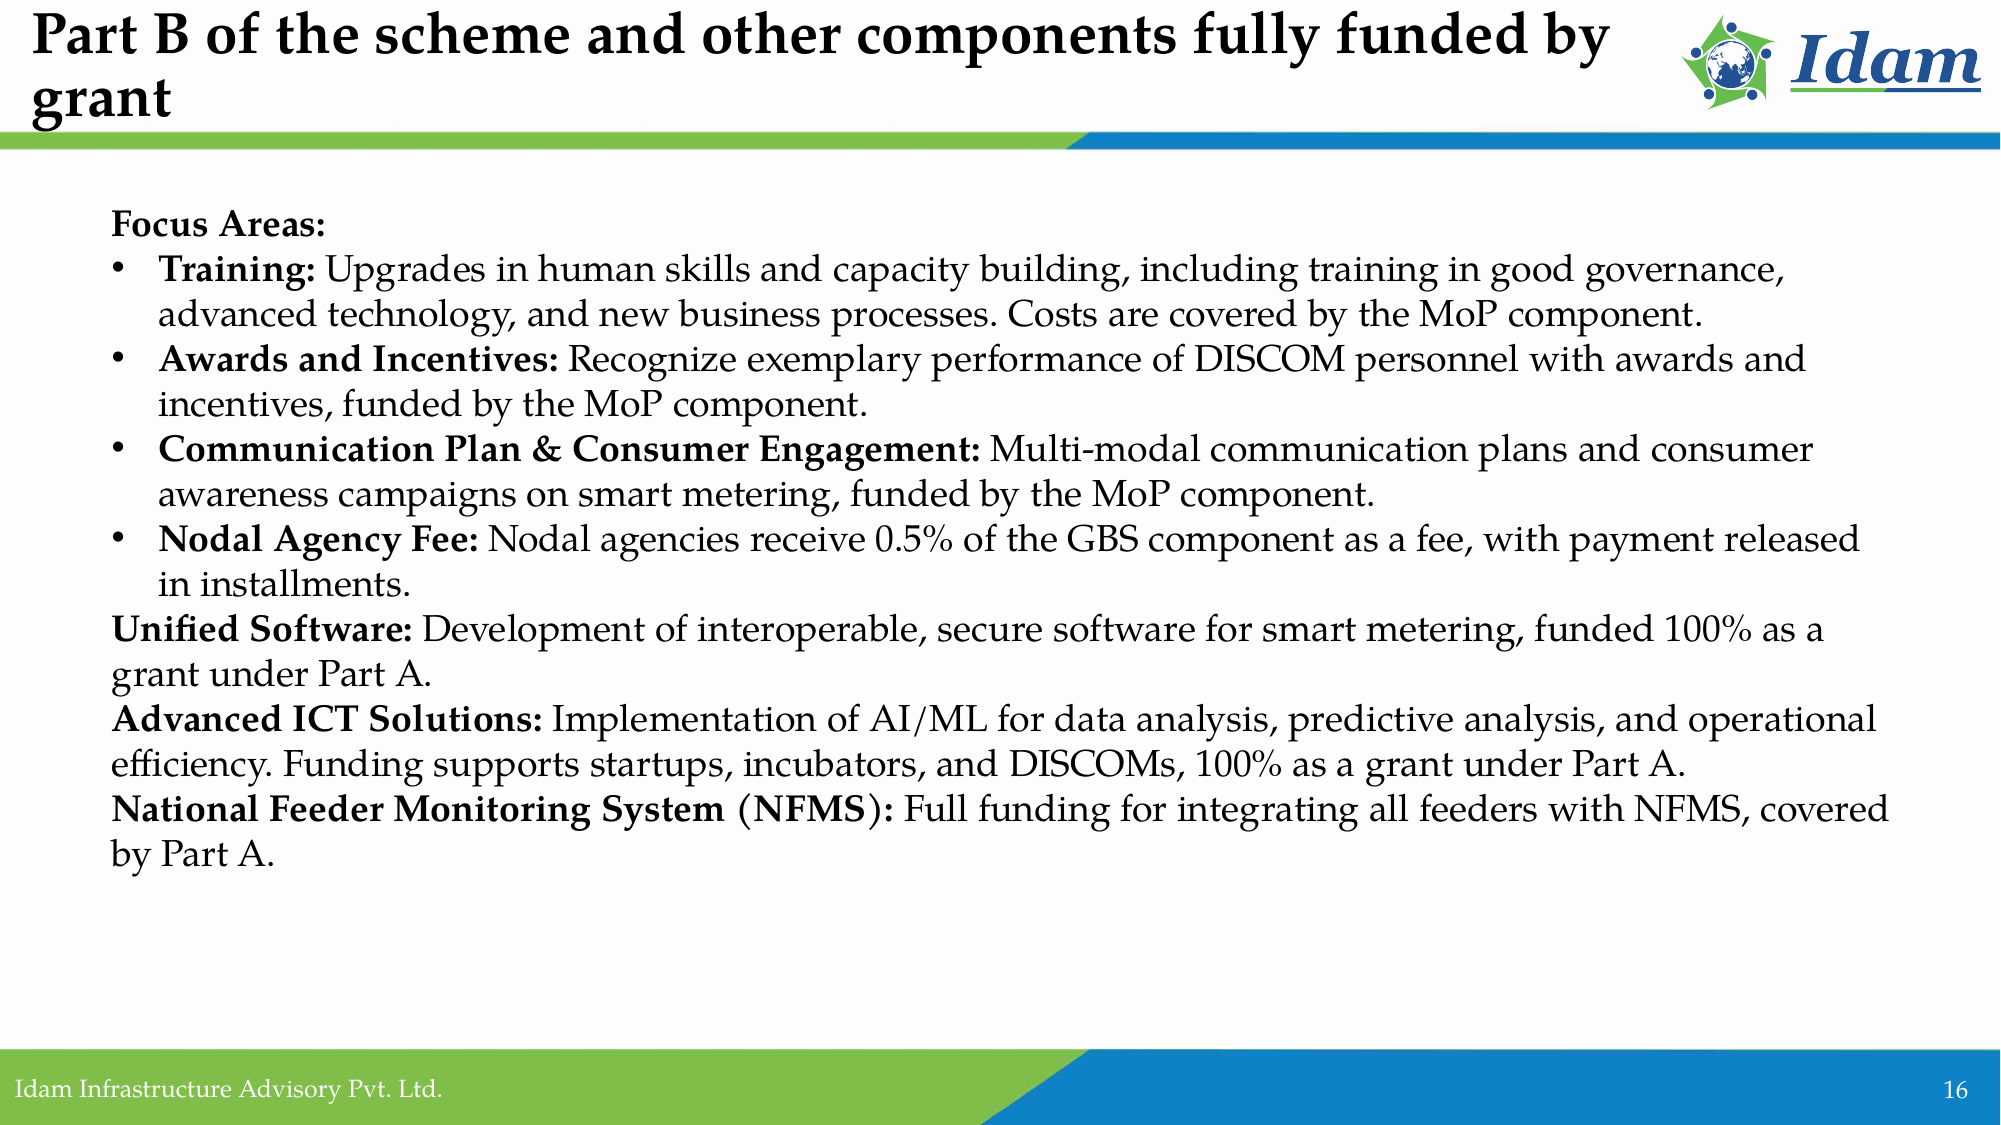

Part B of the scheme and other components fully funded by grant
Focus Areas:
Training: Upgrades in human skills and capacity building, including training in good governance, advanced technology, and new business processes. Costs are covered by the MoP component.
Awards and Incentives: Recognize exemplary performance of DISCOM personnel with awards and incentives, funded by the MoP component.
Communication Plan & Consumer Engagement: Multi-modal communication plans and consumer awareness campaigns on smart metering, funded by the MoP component.
Nodal Agency Fee: Nodal agencies receive 0.5% of the GBS component as a fee, with payment released in installments.
Unified Software: Development of interoperable, secure software for smart metering, funded 100% as a grant under Part A.
Advanced ICT Solutions: Implementation of AI/ML for data analysis, predictive analysis, and operational efficiency. Funding supports startups, incubators, and DISCOMs, 100% as a grant under Part A.
National Feeder Monitoring System (NFMS): Full funding for integrating all feeders with NFMS, covered by Part A.
16